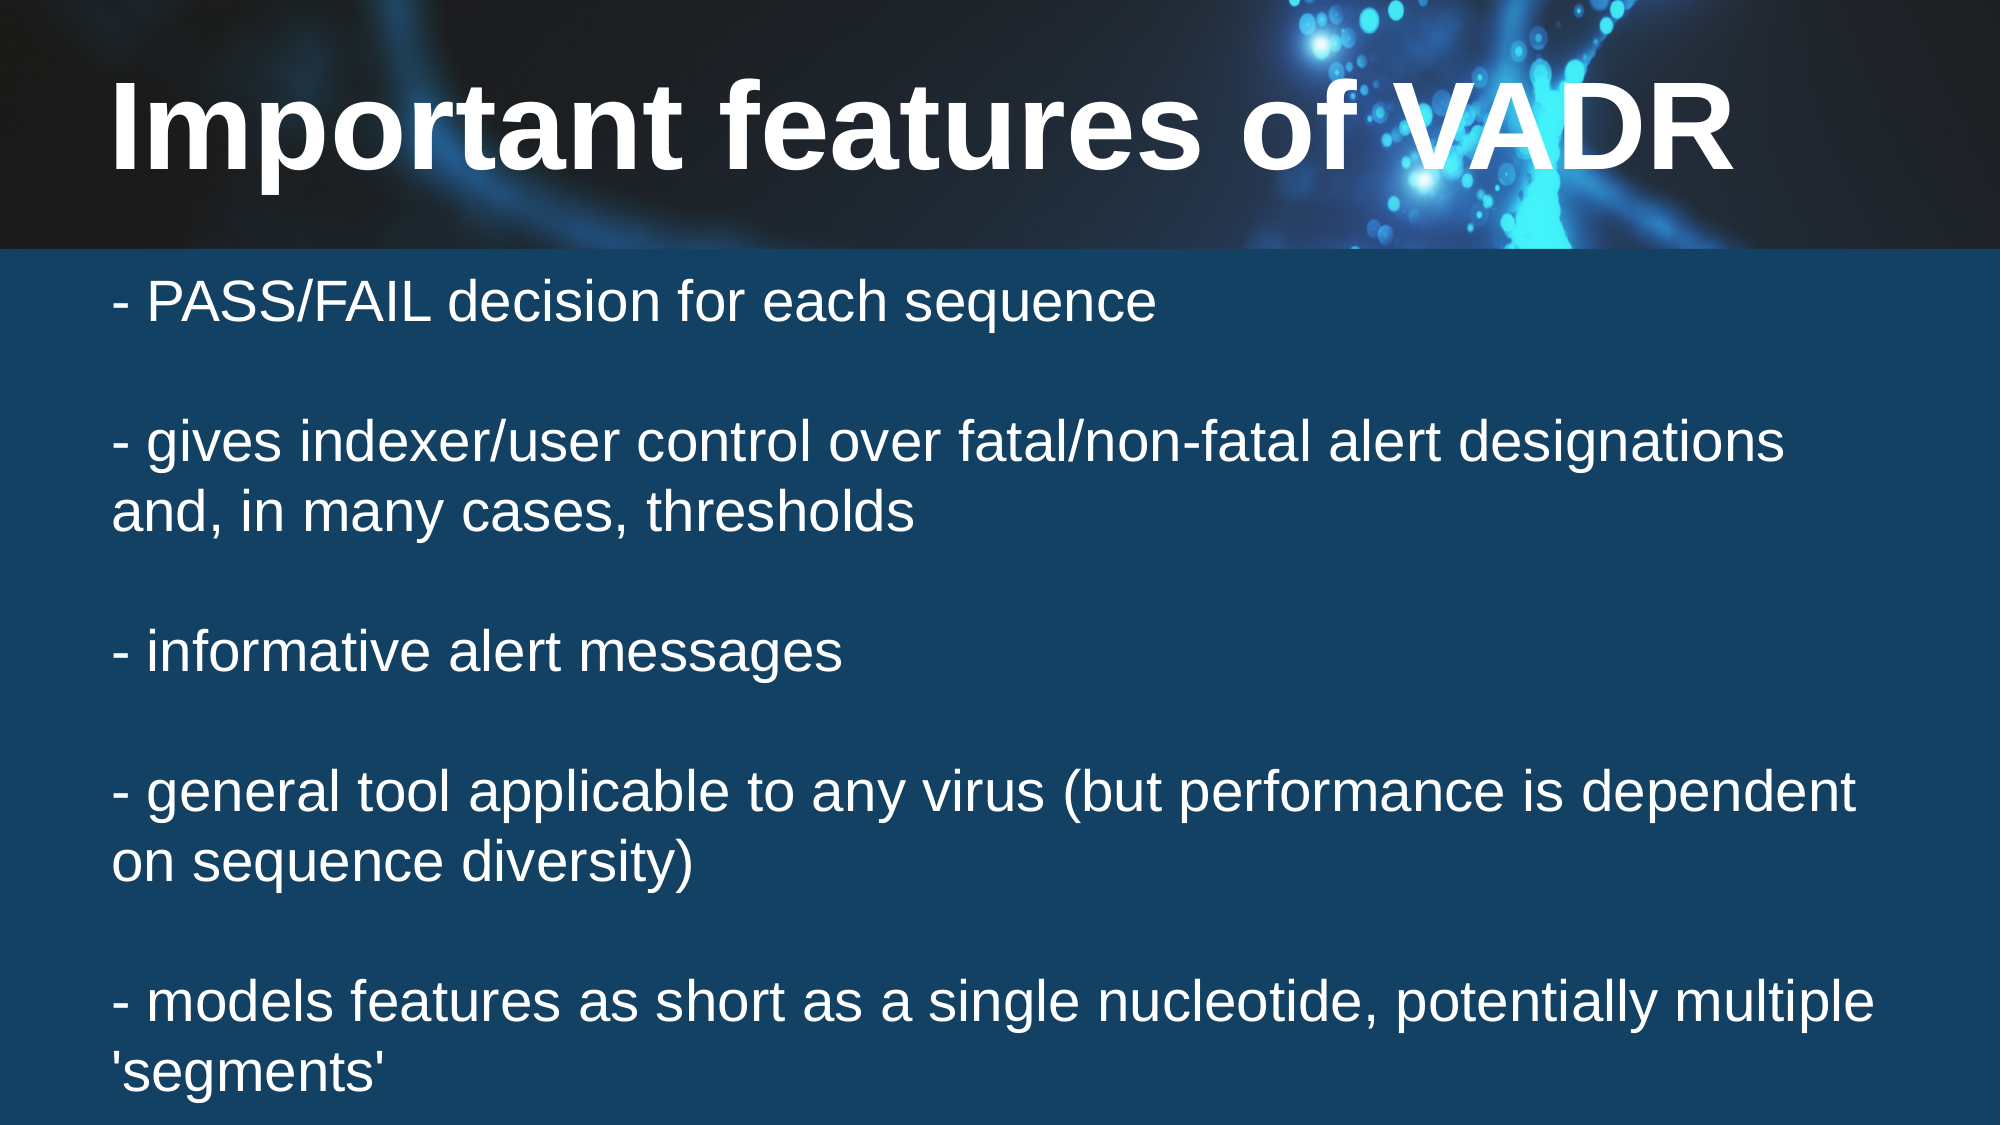

# Important features of VADR
- PASS/FAIL decision for each sequence

- gives indexer/user control over fatal/non-fatal alert designations and, in many cases, thresholds

- informative alert messages

- general tool applicable to any virus (but performance is dependent on sequence diversity)

- models features as short as a single nucleotide, potentially multiple 'segments'